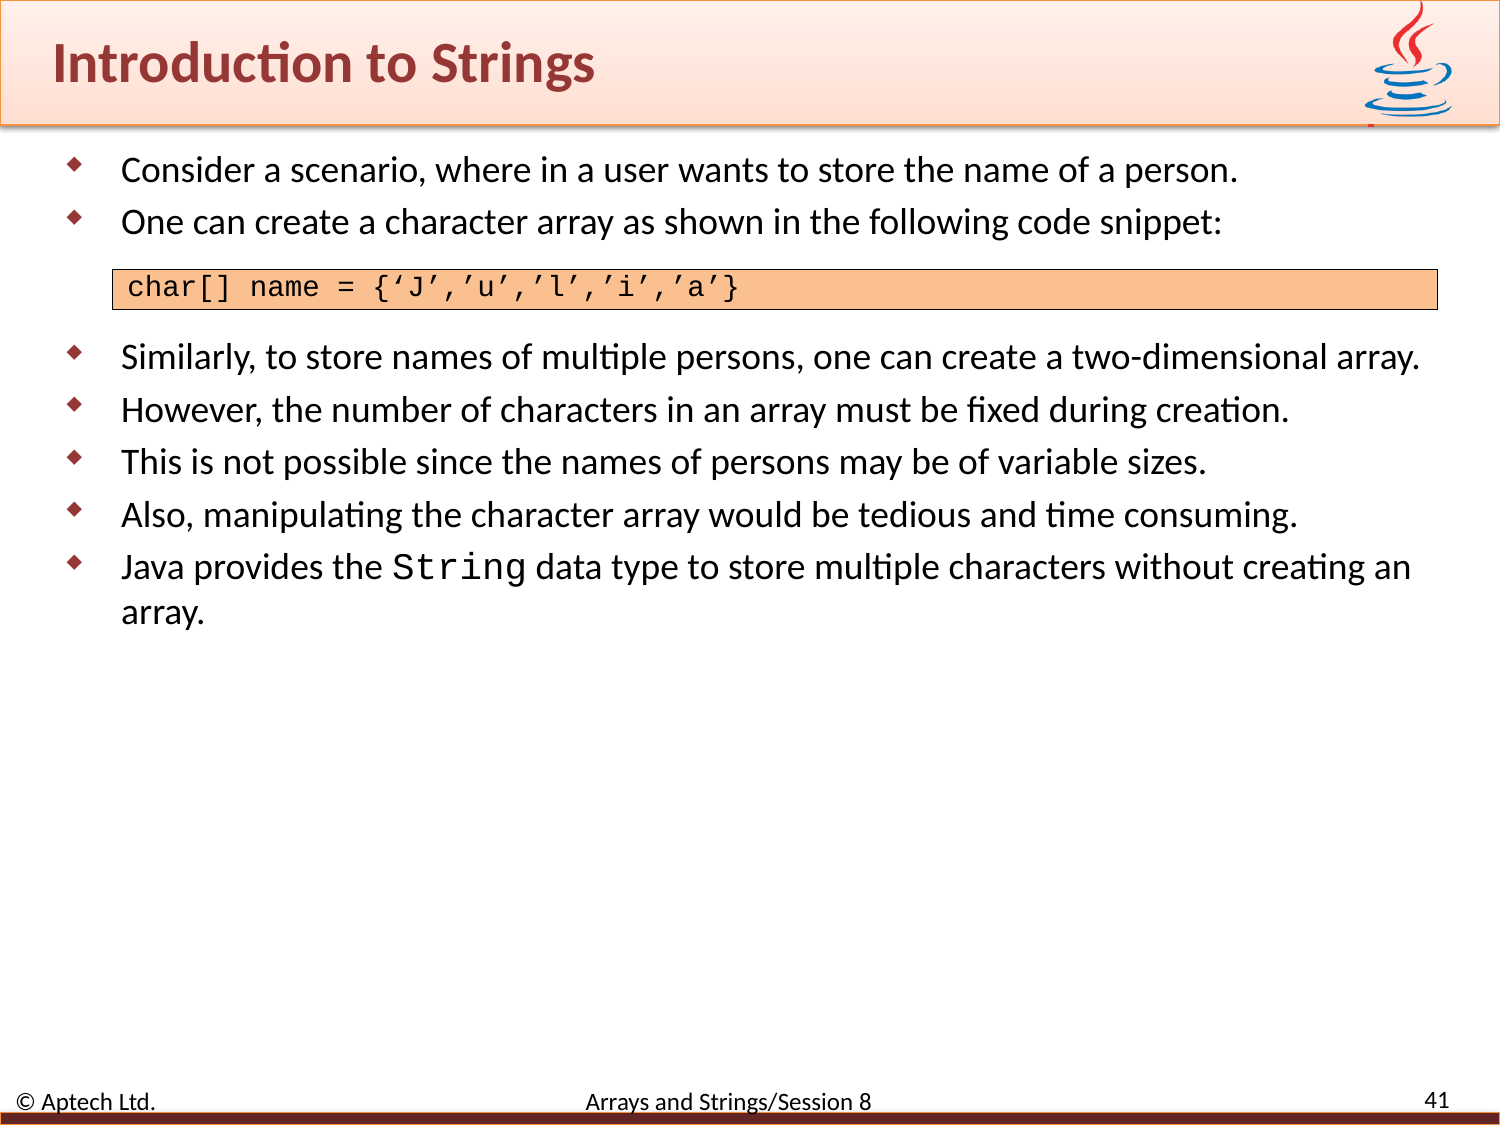

# Introduction to Strings
Consider a scenario, where in a user wants to store the name of a person.
One can create a character array as shown in the following code snippet:
char[] name = {‘J’,’u’,’l’,’i’,’a’}
Similarly, to store names of multiple persons, one can create a two-dimensional array.
However, the number of characters in an array must be fixed during creation.
This is not possible since the names of persons may be of variable sizes.
Also, manipulating the character array would be tedious and time consuming.
Java provides the String data type to store multiple characters without creating an array.
41
© Aptech Ltd.                                                                           Arrays and Strings/Session 8